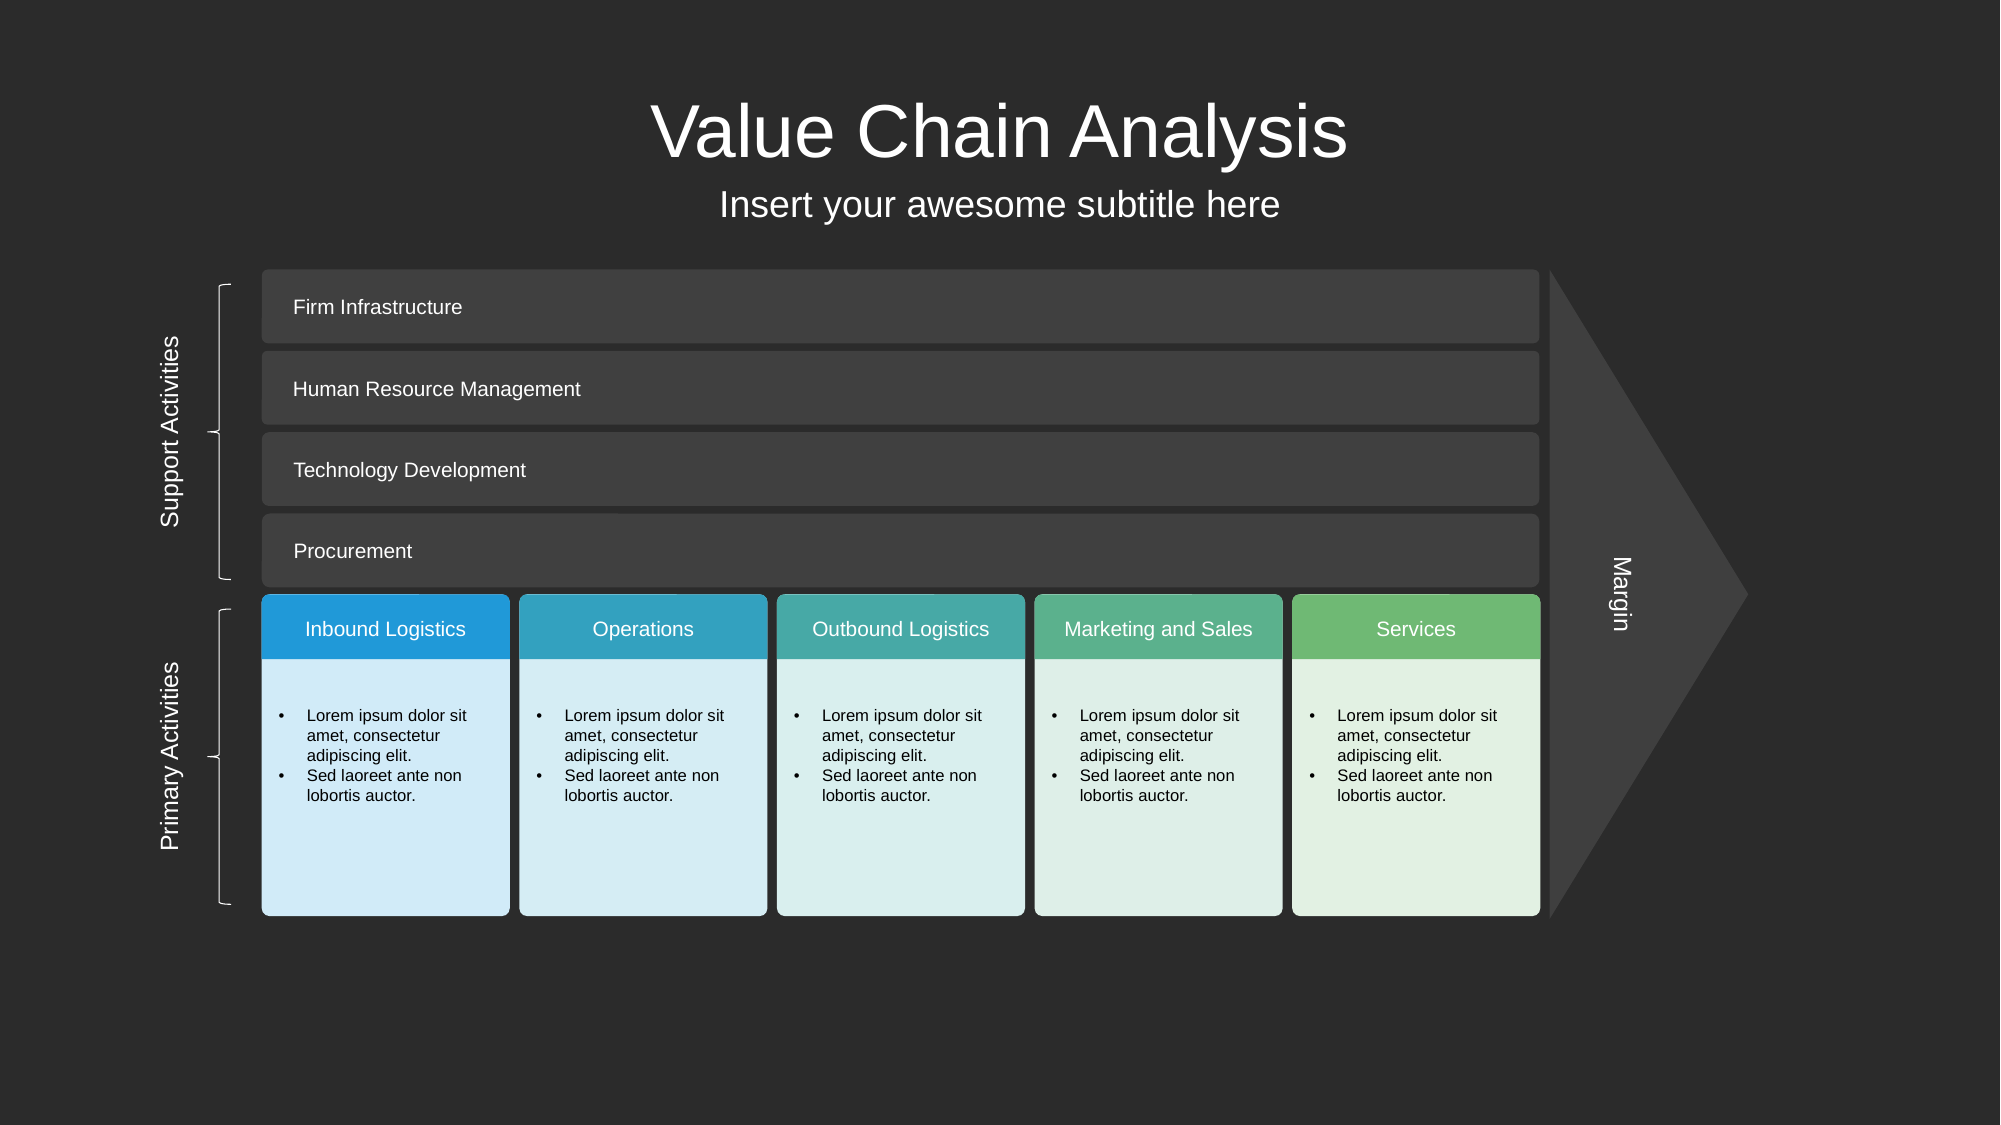

# Value Chain Analysis
Insert your awesome subtitle here
Firm Infrastructure

Human Resource Management
Support Activities
Technology Development

Procurement
Margin
Inbound Logistics
Lorem ipsum dolor sit amet, consectetur adipiscing elit.
Sed laoreet ante non lobortis auctor.
Operations
Lorem ipsum dolor sit amet, consectetur adipiscing elit.
Sed laoreet ante non lobortis auctor.
Outbound Logistics
Lorem ipsum dolor sit amet, consectetur adipiscing elit.
Sed laoreet ante non lobortis auctor.
Marketing and Sales
Lorem ipsum dolor sit amet, consectetur adipiscing elit.
Sed laoreet ante non lobortis auctor.
Services
Lorem ipsum dolor sit amet, consectetur adipiscing elit.
Sed laoreet ante non lobortis auctor.

Primary Activities